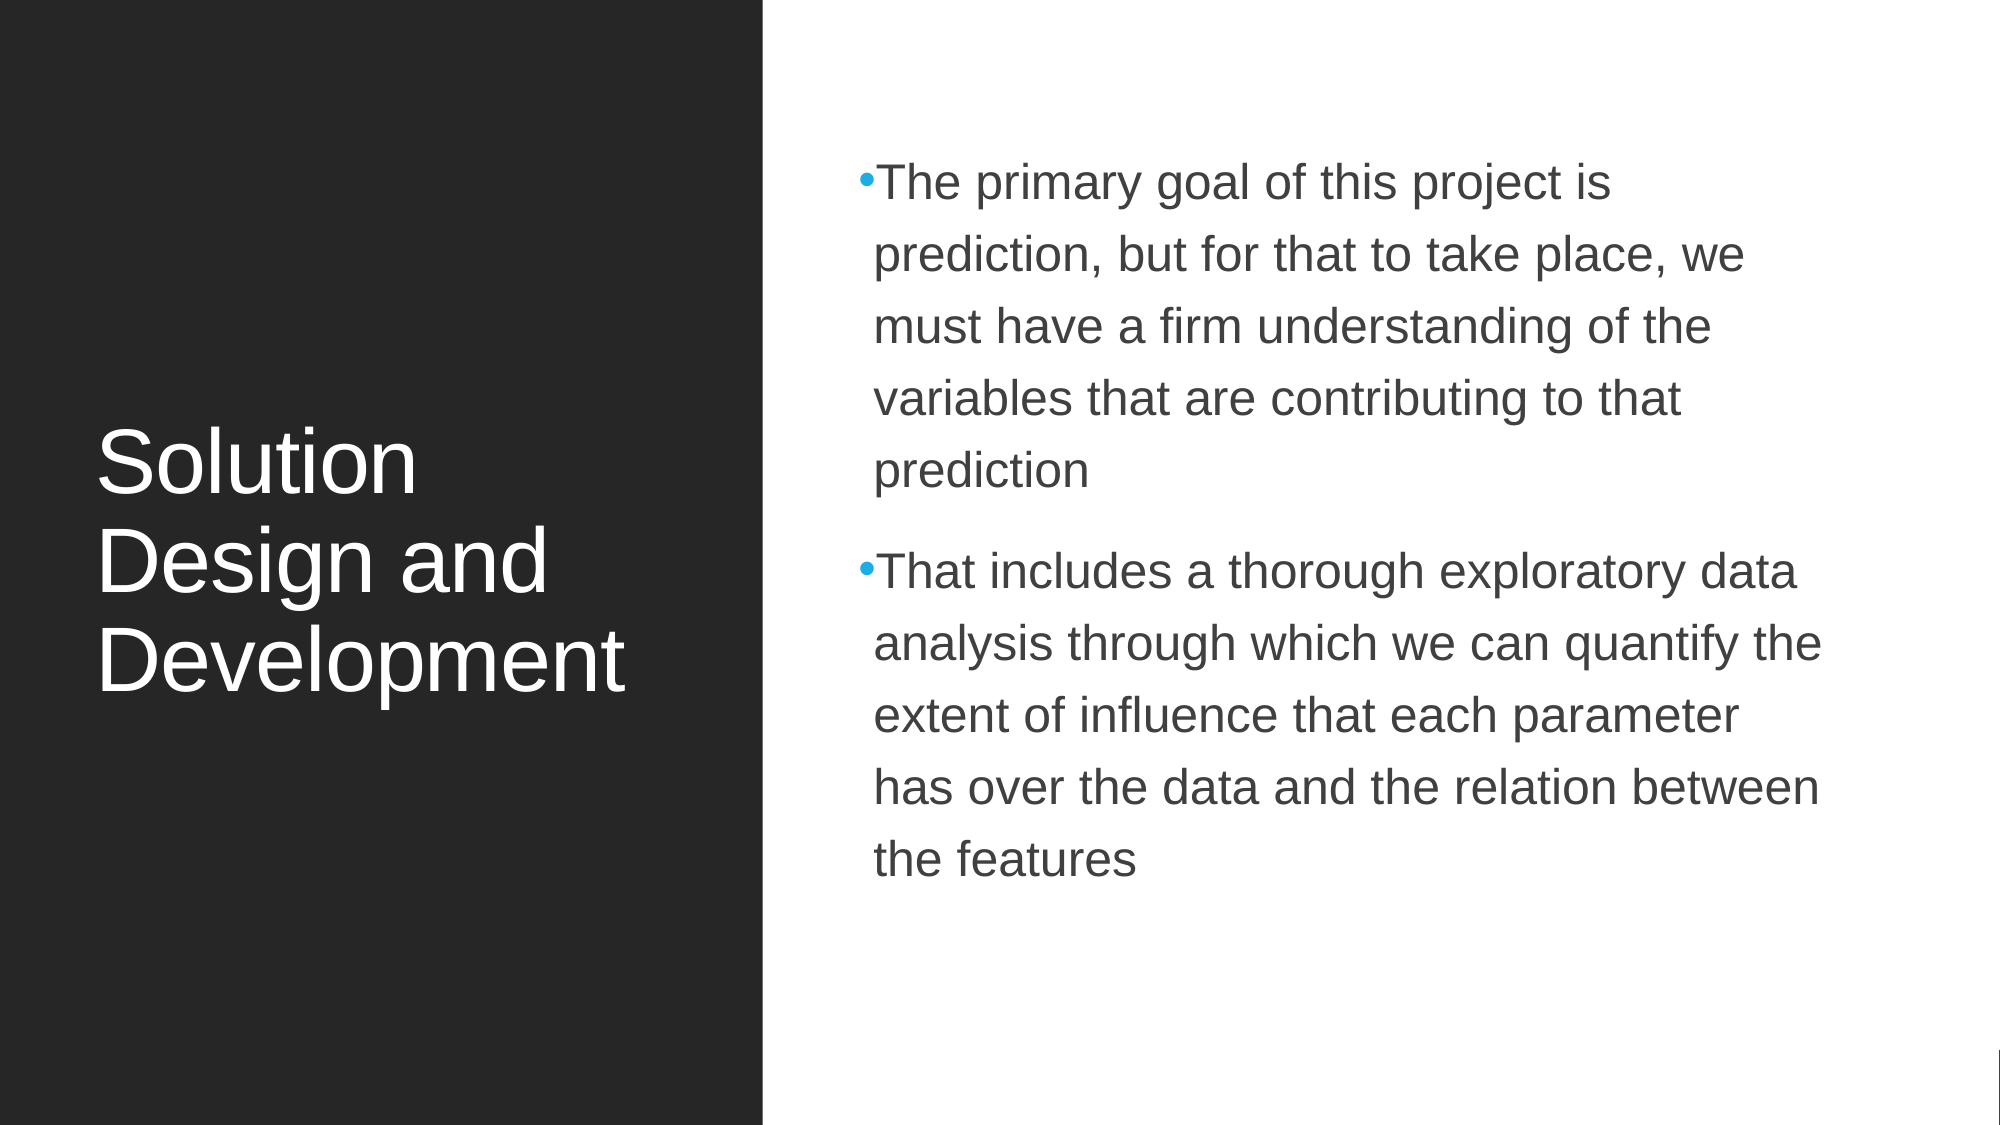

# Solution Design and Development
The primary goal of this project is prediction, but for that to take place, we must have a firm understanding of the variables that are contributing to that prediction
That includes a thorough exploratory data analysis through which we can quantify the extent of influence that each parameter has over the data and the relation between the features